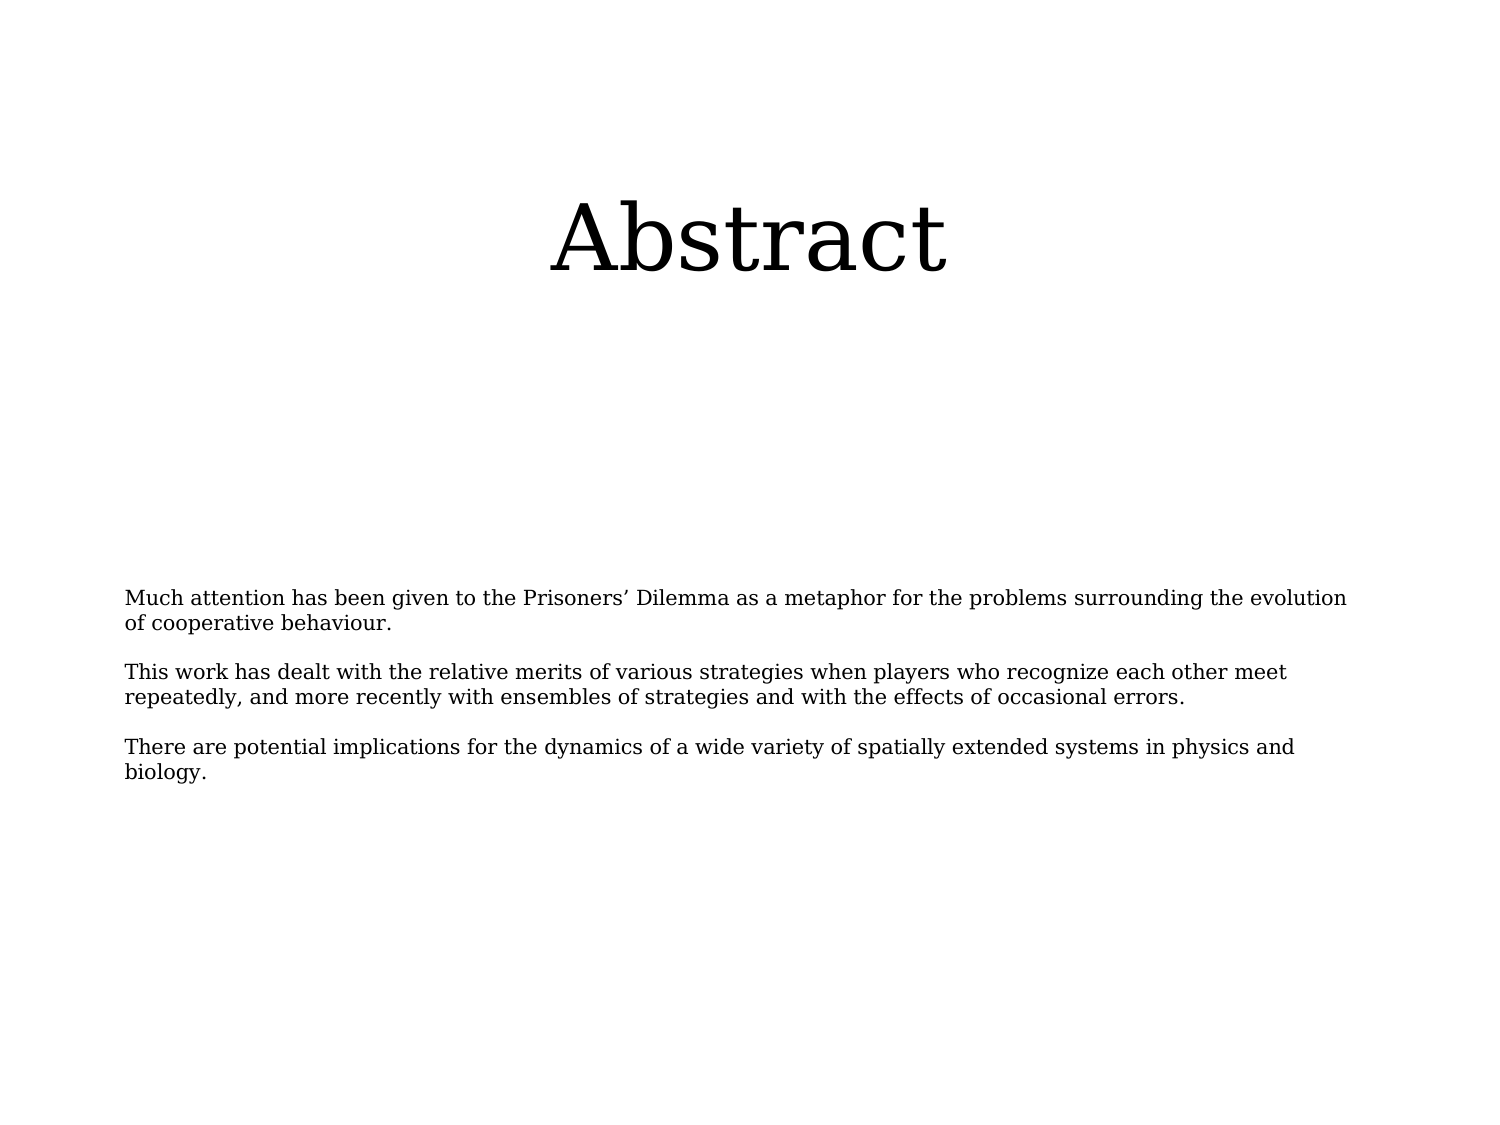

# Abstract
Much attention has been given to the Prisoners’ Dilemma as a metaphor for the problems surrounding the evolution of cooperative behaviour.

This work has dealt with the relative merits of various strategies when players who recognize each other meet repeatedly, and more recently with ensembles of strategies and with the effects of occasional errors.

There are potential implications for the dynamics of a wide variety of spatially extended systems in physics and biology.